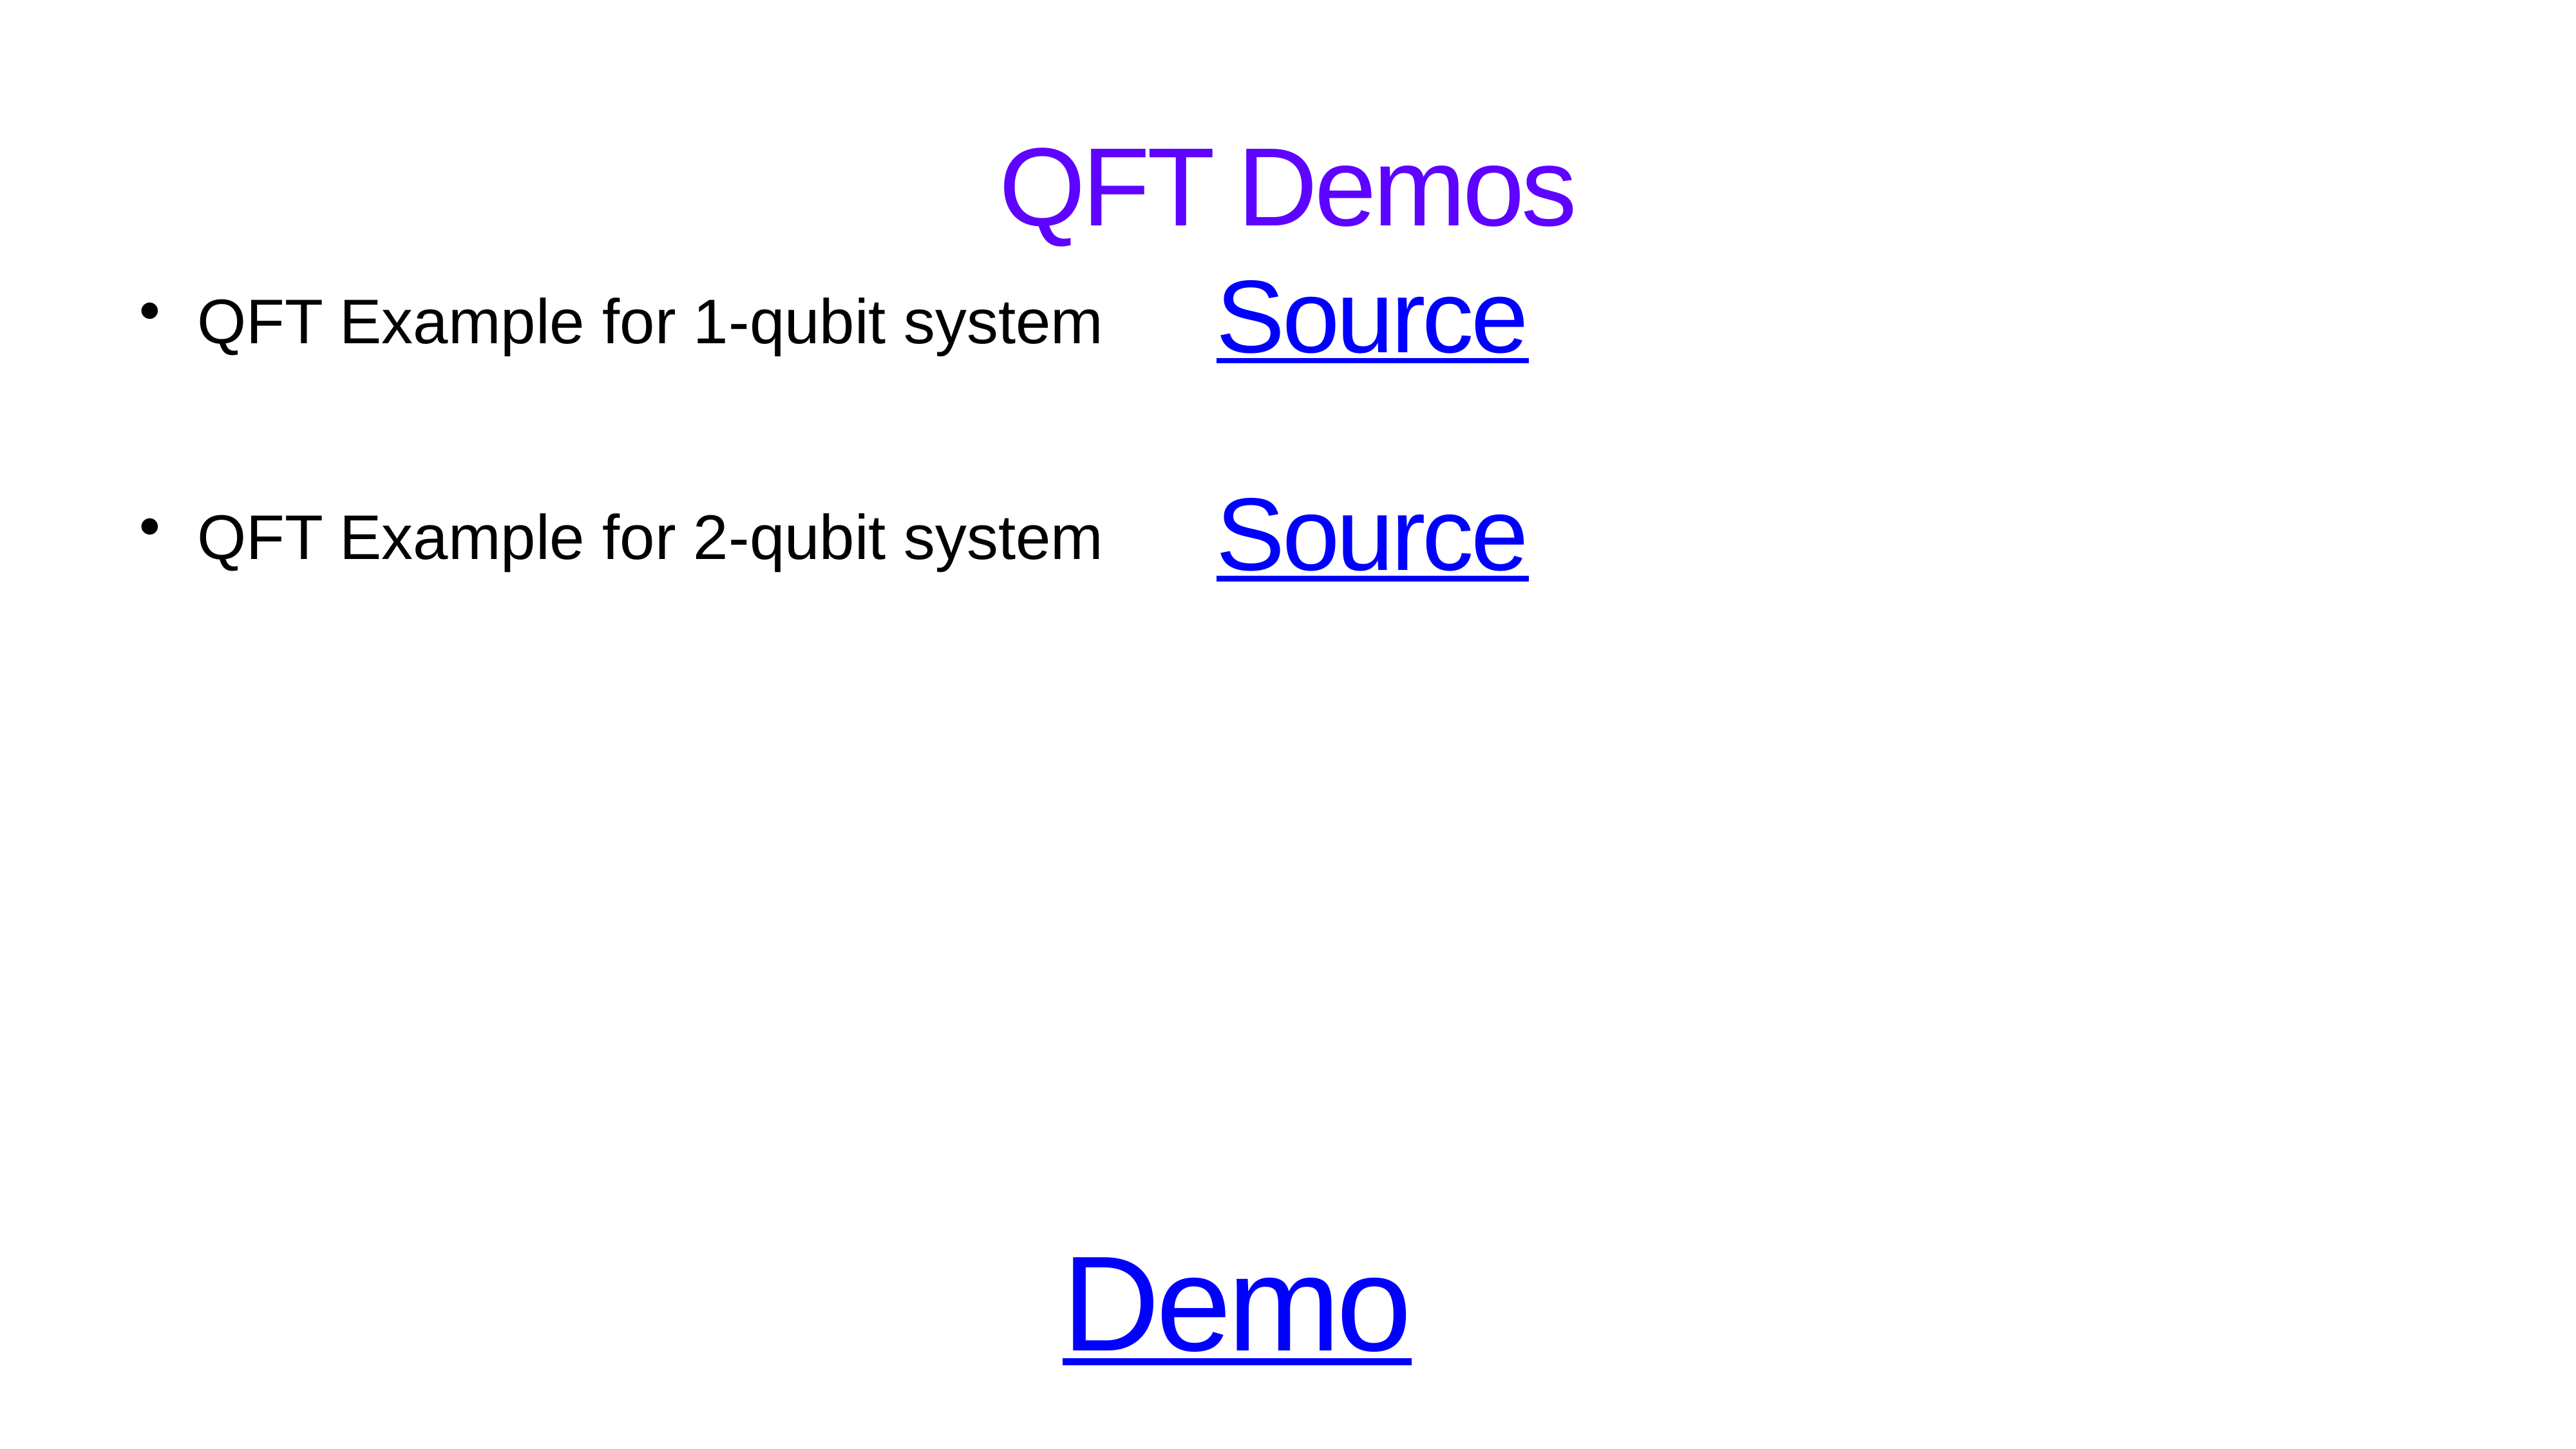

# QFT Demos
Source
QFT Example for 1-qubit system

QFT Example for 2-qubit system
Source
Demo